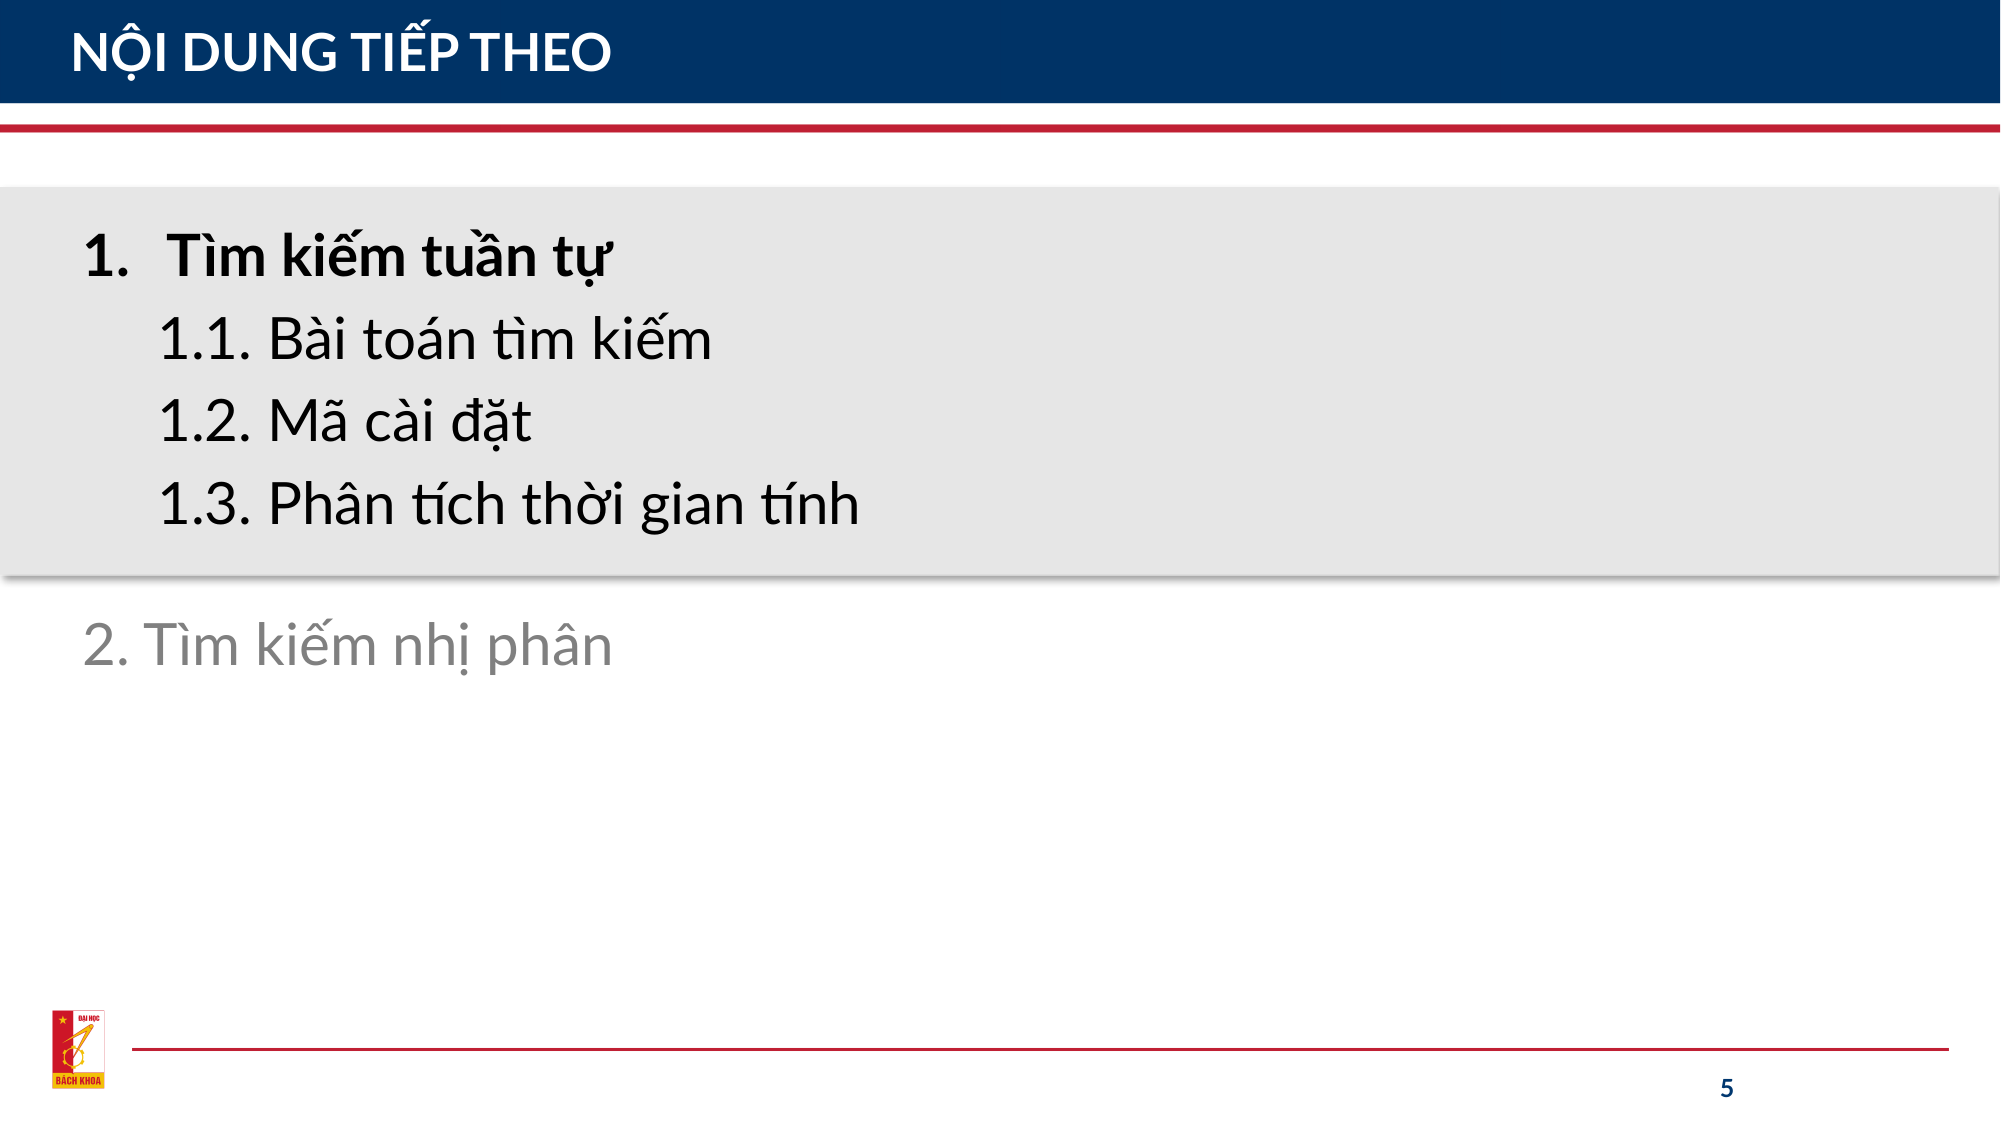

# NỘI DUNG TIẾP THEO

Tìm kiếm tuần tự
1.1. Bài toán tìm kiếm
1.2. Mã cài đặt
1.3. Phân tích thời gian tính
2. Tìm kiếm nhị phân
5